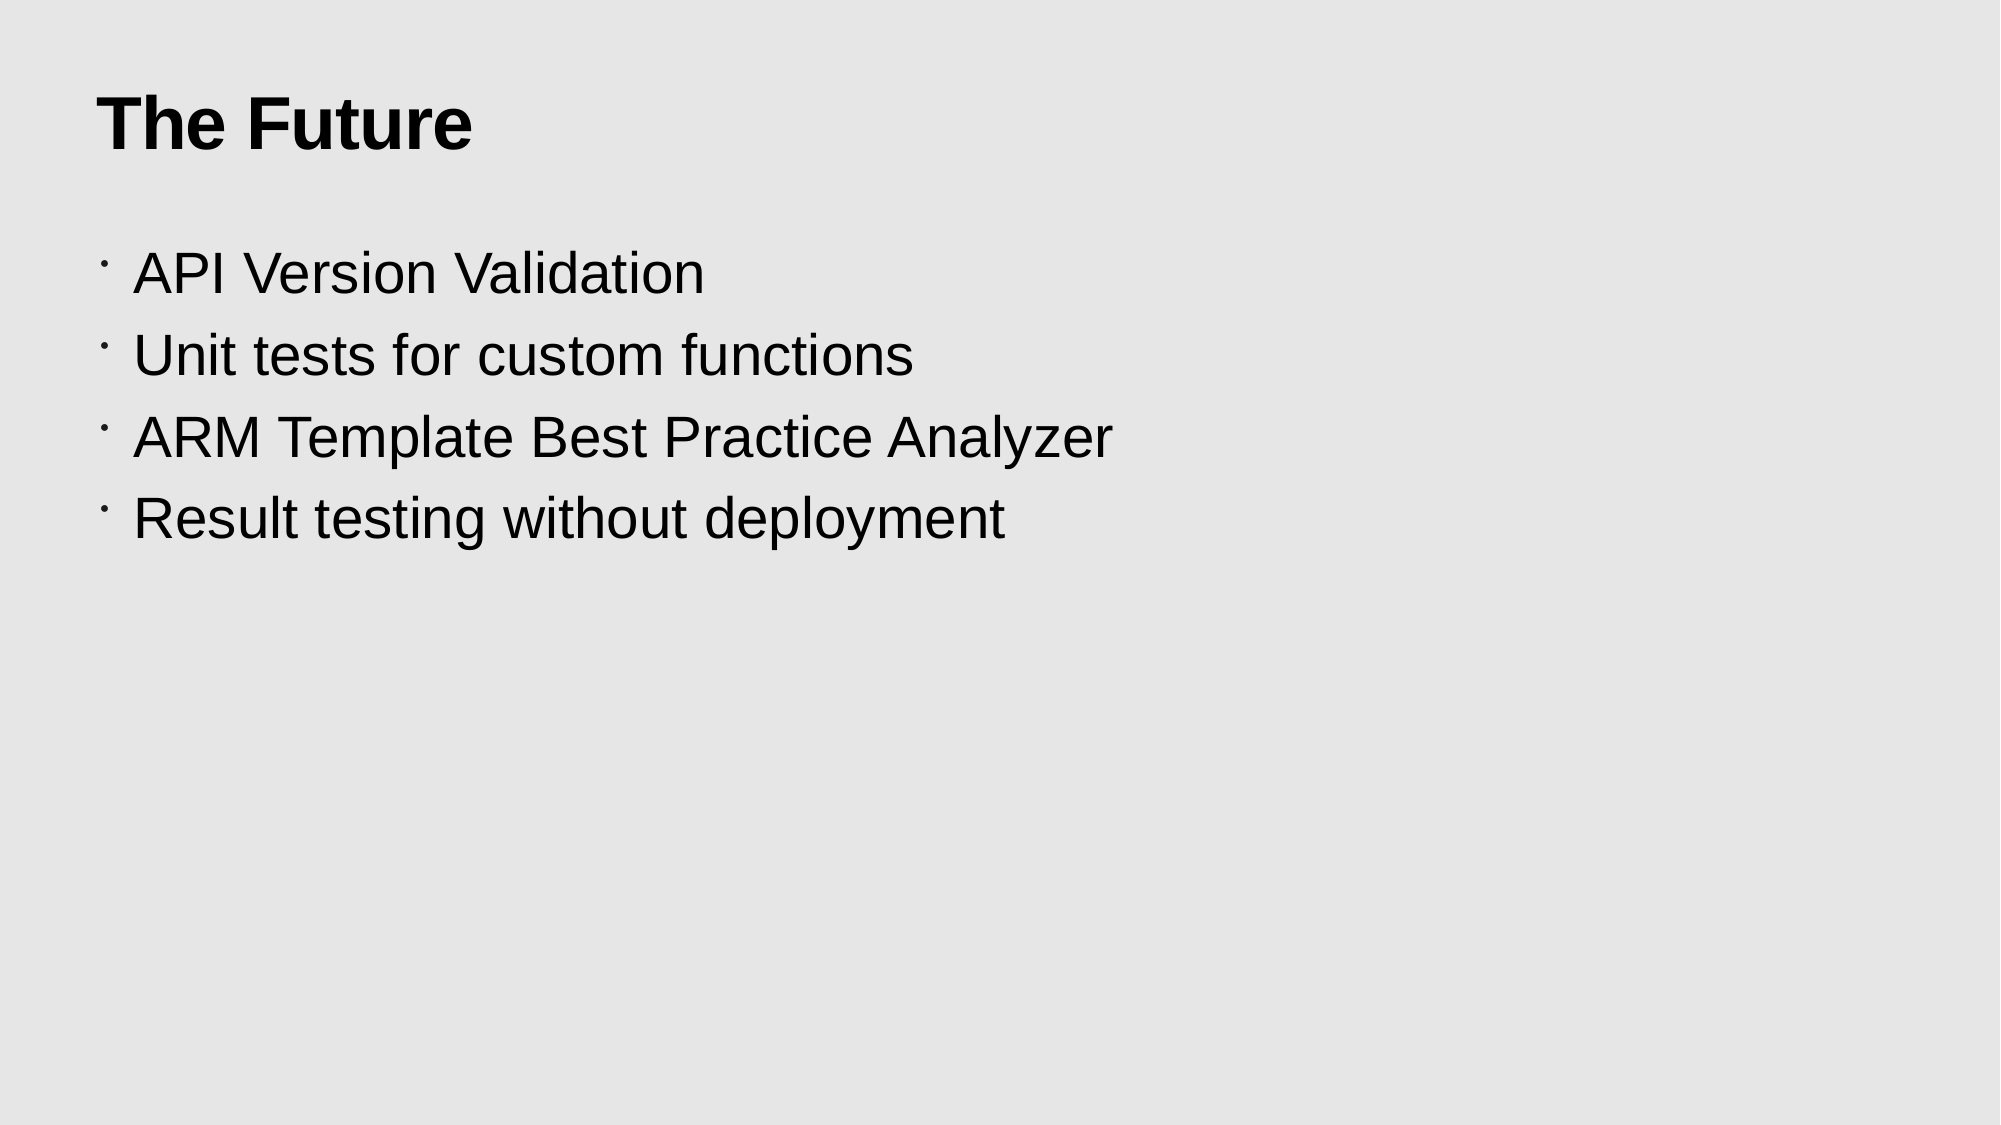

# The Future
API Version Validation
Unit tests for custom functions
ARM Template Best Practice Analyzer
Result testing without deployment